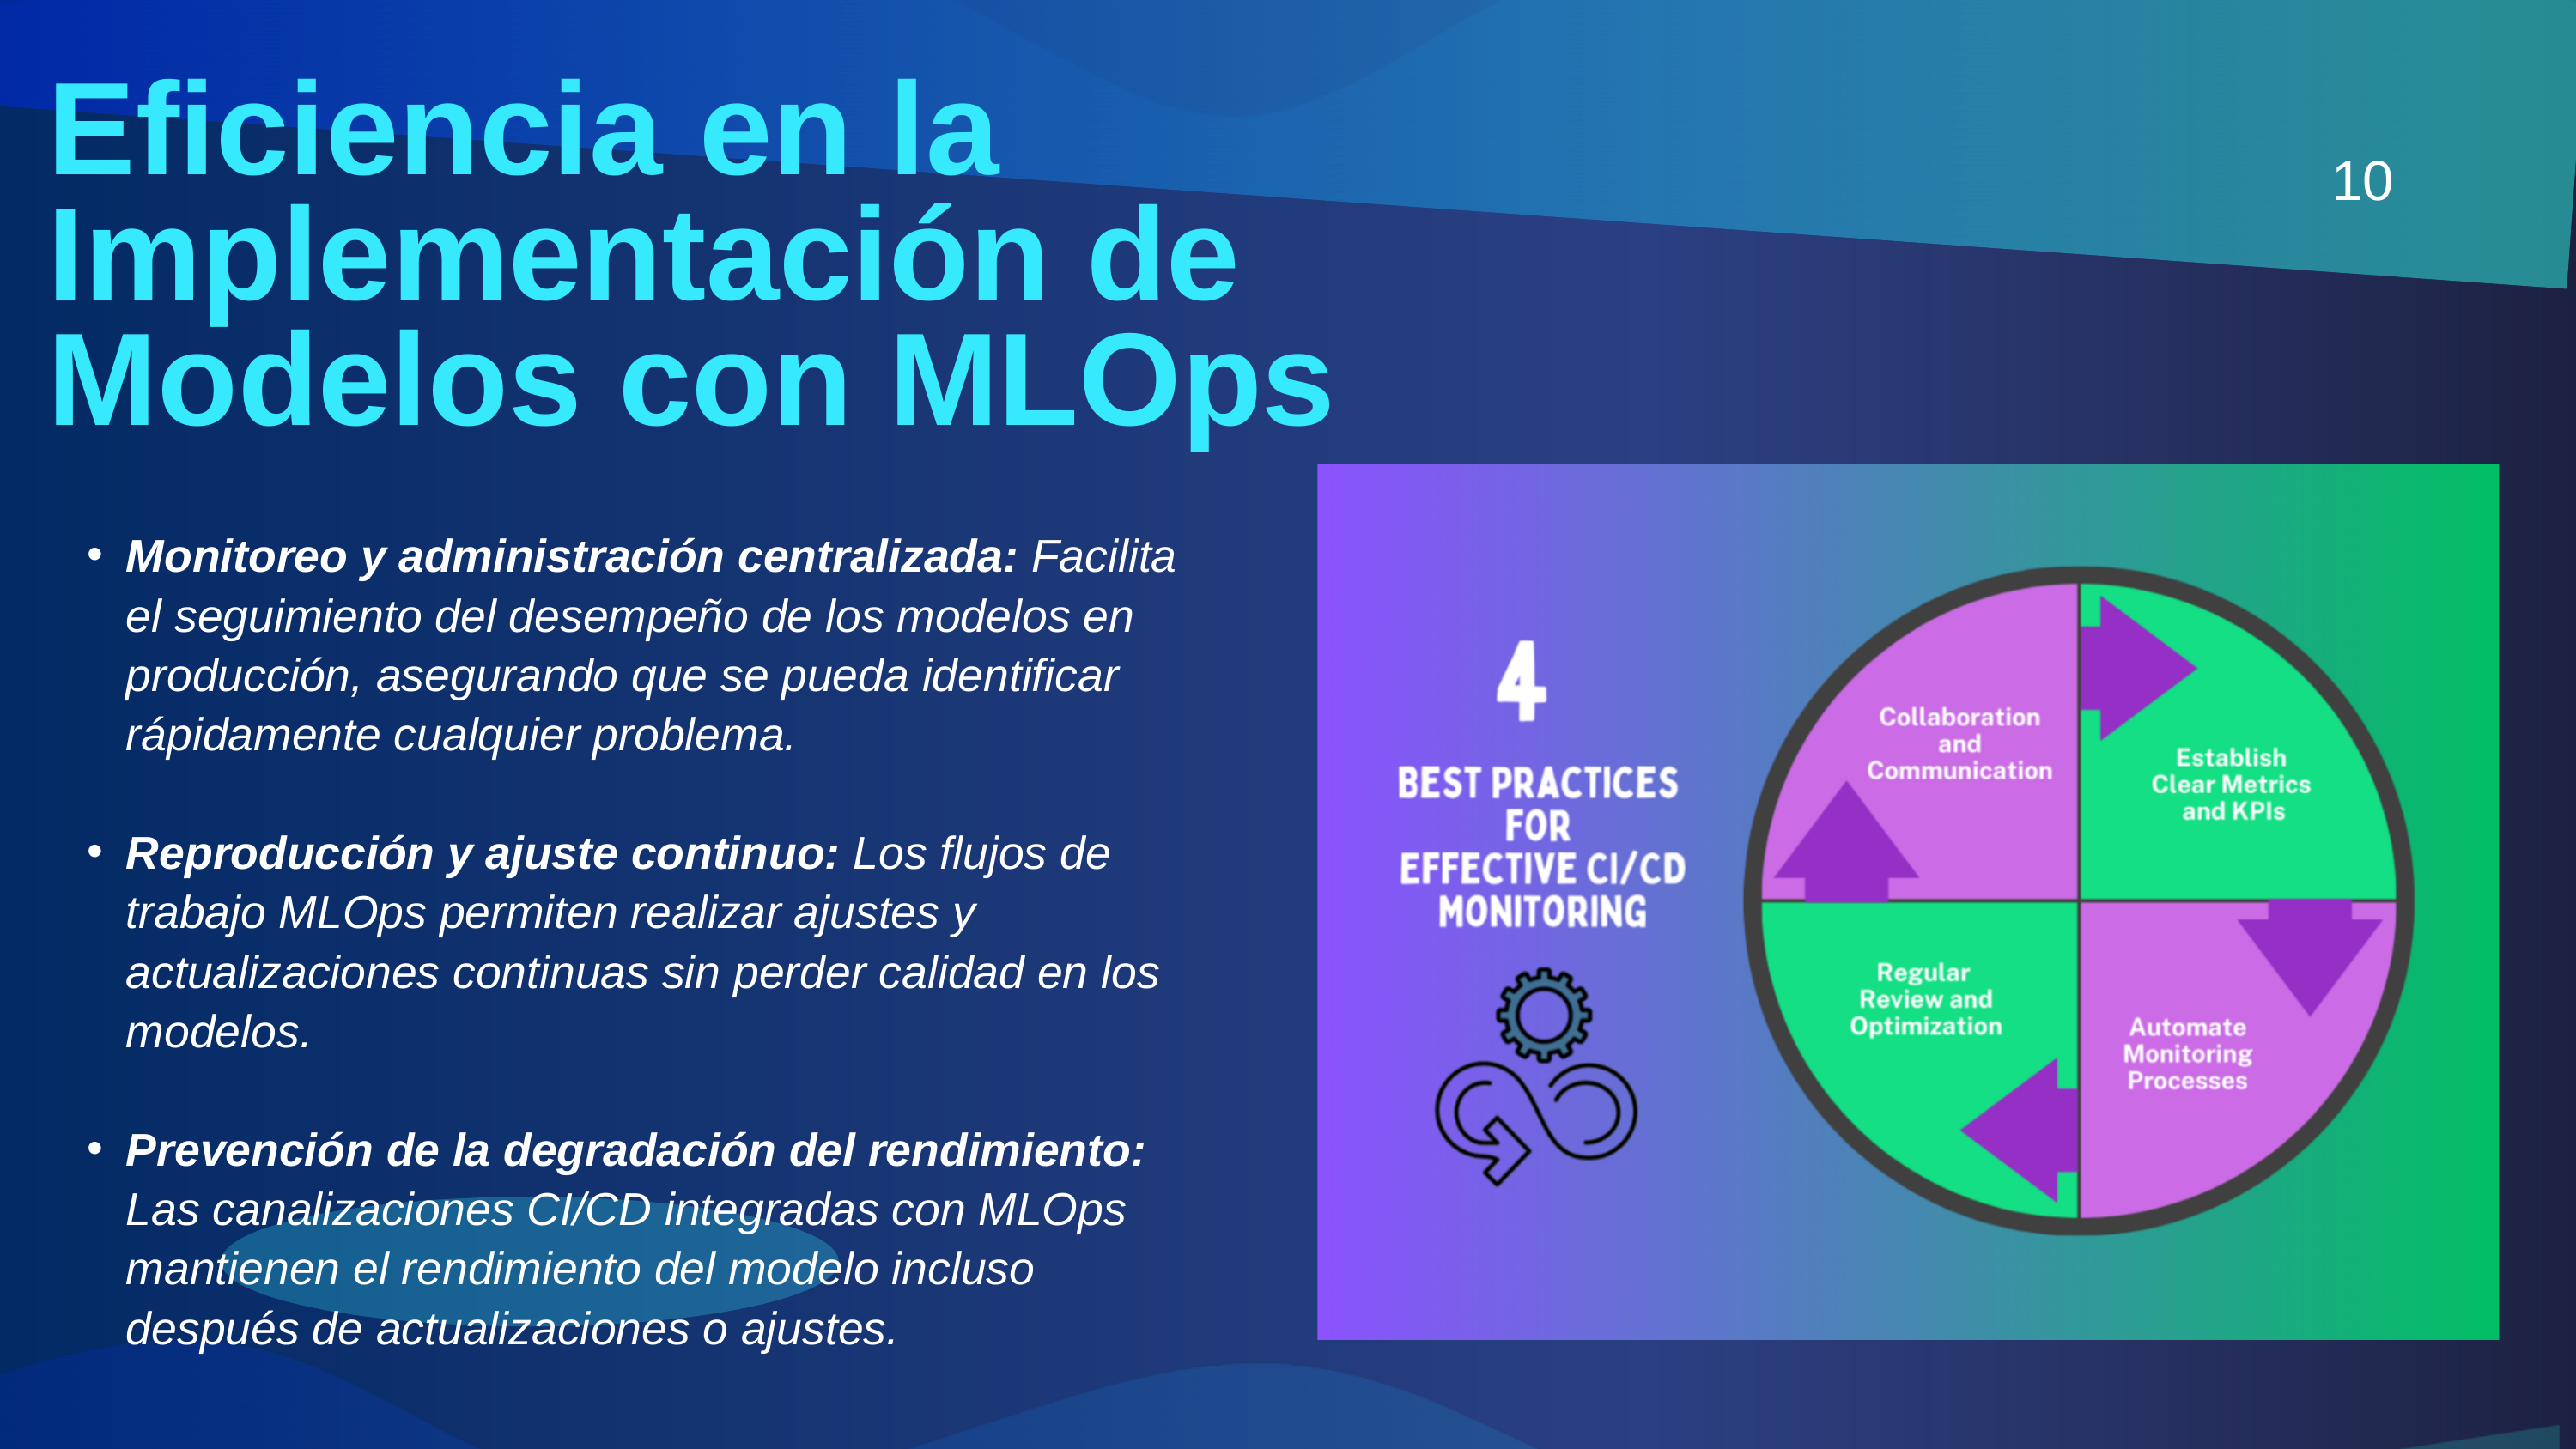

Eficiencia en la Implementación de Modelos con MLOps
10

Monitoreo y administración centralizada: Facilita el seguimiento del desempeño de los modelos en producción, asegurando que se pueda identificar rápidamente cualquier problema.

Reproducción y ajuste continuo: Los flujos de trabajo MLOps permiten realizar ajustes y actualizaciones continuas sin perder calidad en los modelos.

Prevención de la degradación del rendimiento: Las canalizaciones CI/CD integradas con MLOps mantienen el rendimiento del modelo incluso después de actualizaciones o ajustes.